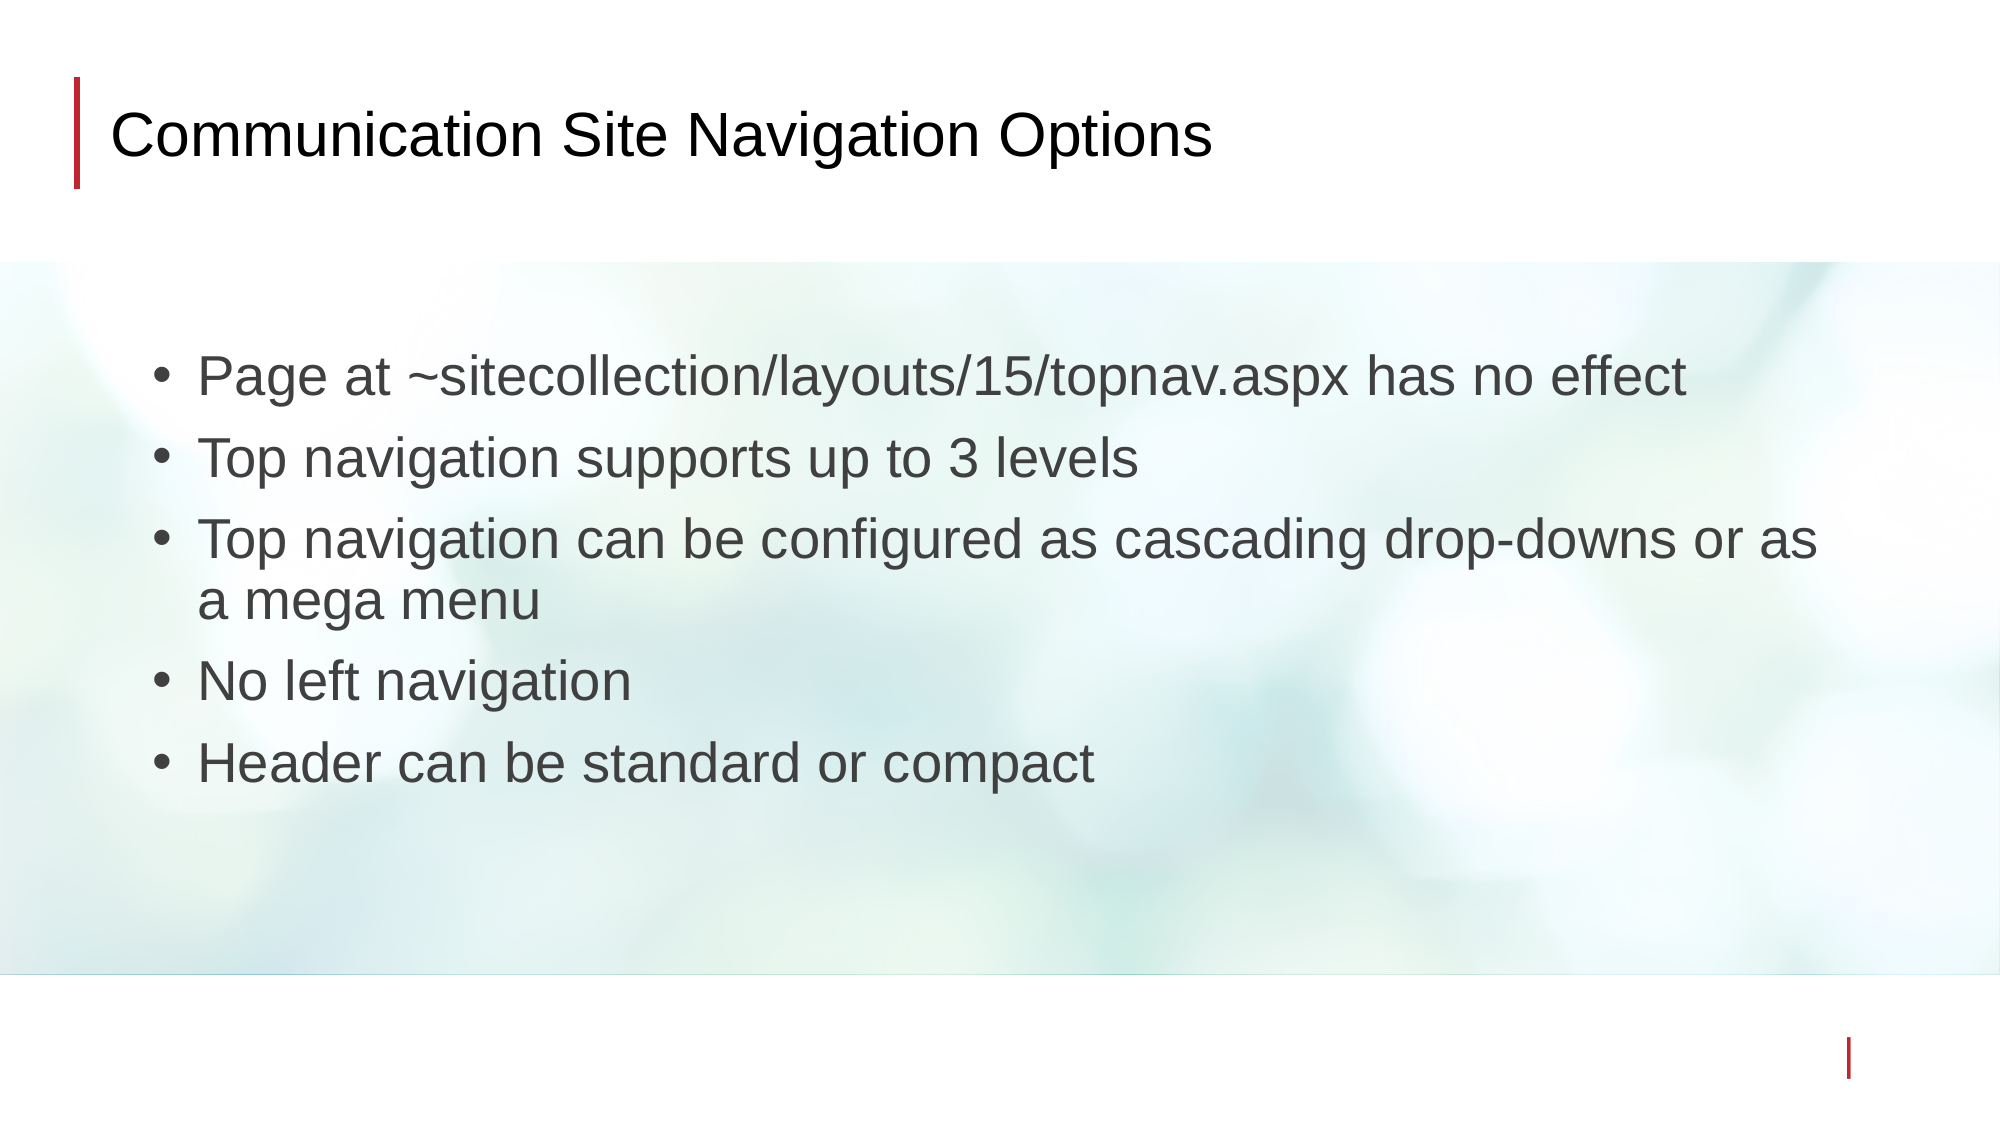

# Communication Site Navigation Options
Page at ~sitecollection/layouts/15/topnav.aspx has no effect
Top navigation supports up to 3 levels
Top navigation can be configured as cascading drop-downs or as a mega menu
No left navigation
Header can be standard or compact